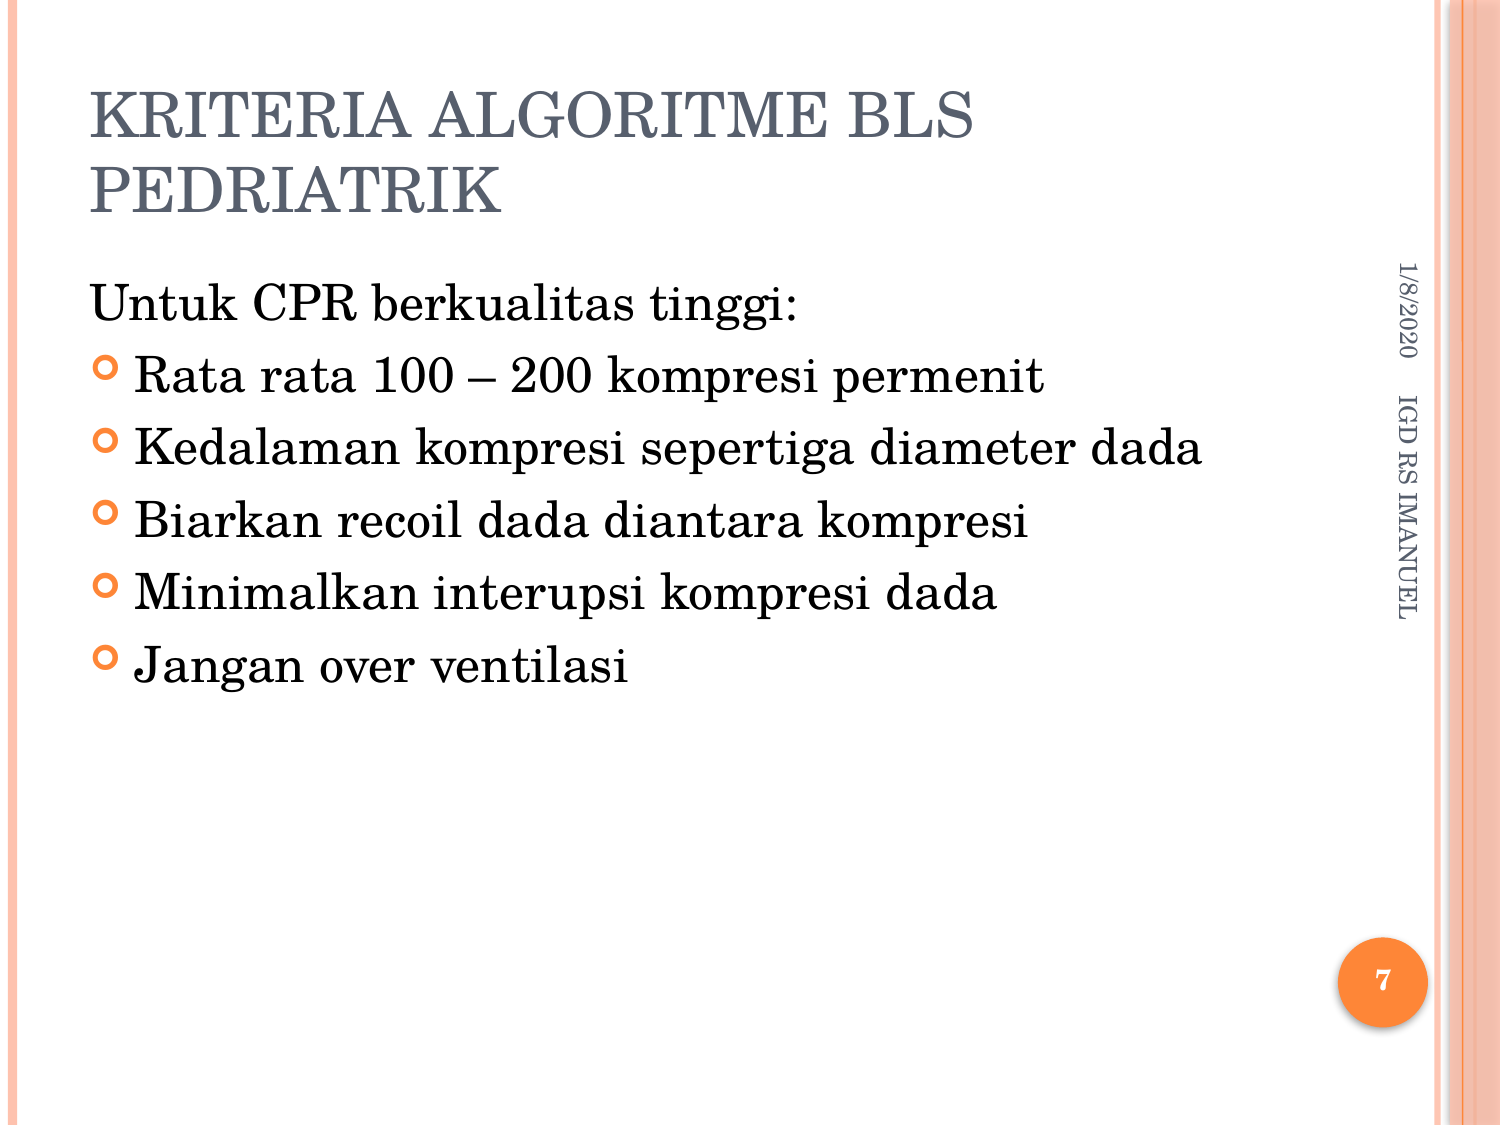

# Kriteria algoritme Bls pedriatrik
1/8/2020
Untuk CPR berkualitas tinggi:
Rata rata 100 – 200 kompresi permenit
Kedalaman kompresi sepertiga diameter dada
Biarkan recoil dada diantara kompresi
Minimalkan interupsi kompresi dada
Jangan over ventilasi
IGD RS IMANUEL
7